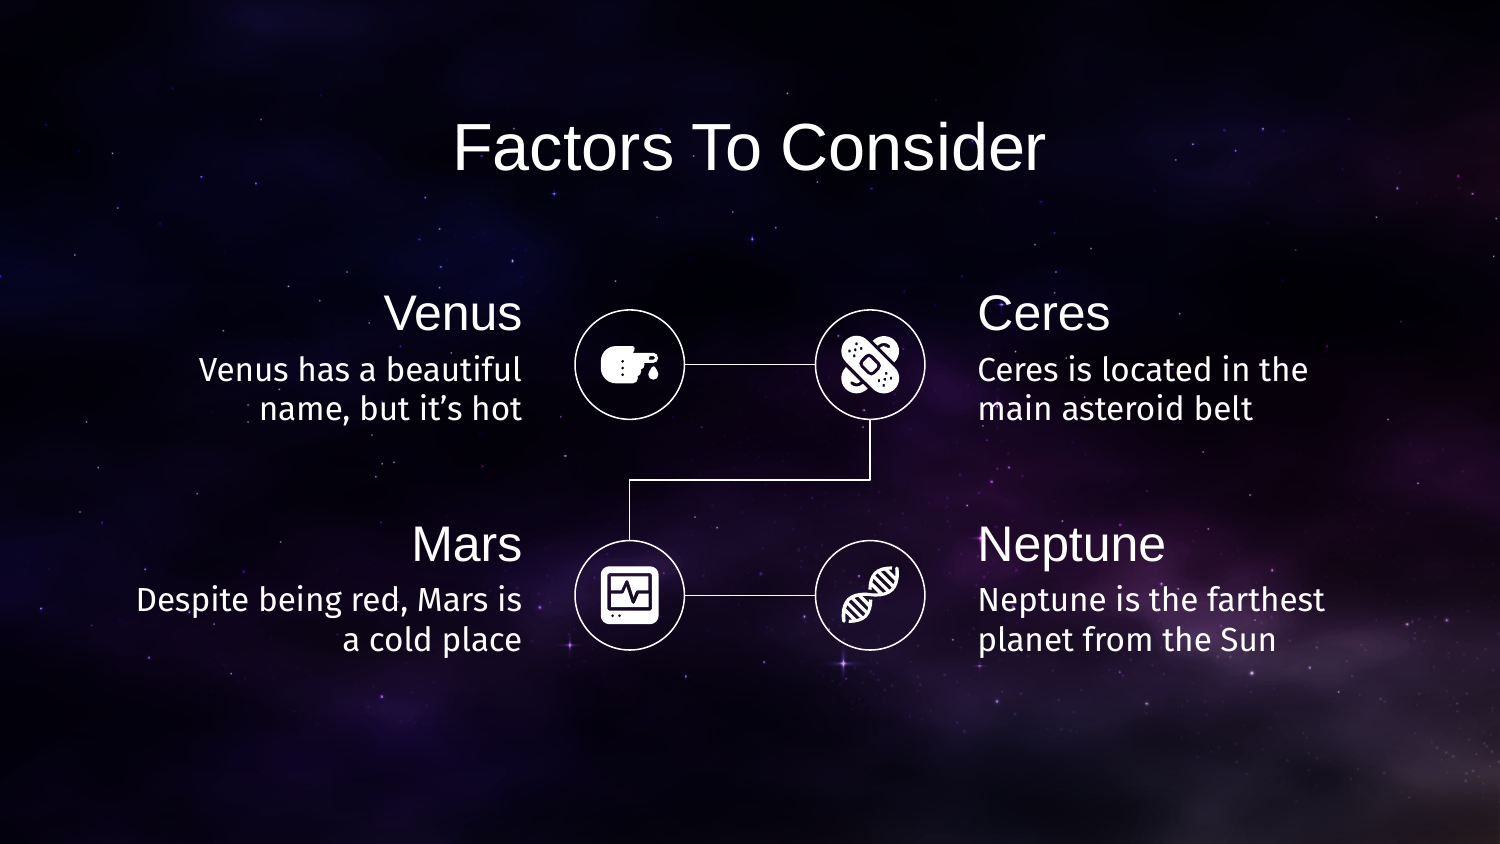

# Factors To Consider
Venus
Ceres

Venus has a beautiful name, but it’s hot
Ceres is located in the main asteroid belt

Mars
Neptune
Despite being red, Mars is a cold place
Neptune is the farthest planet from the Sun